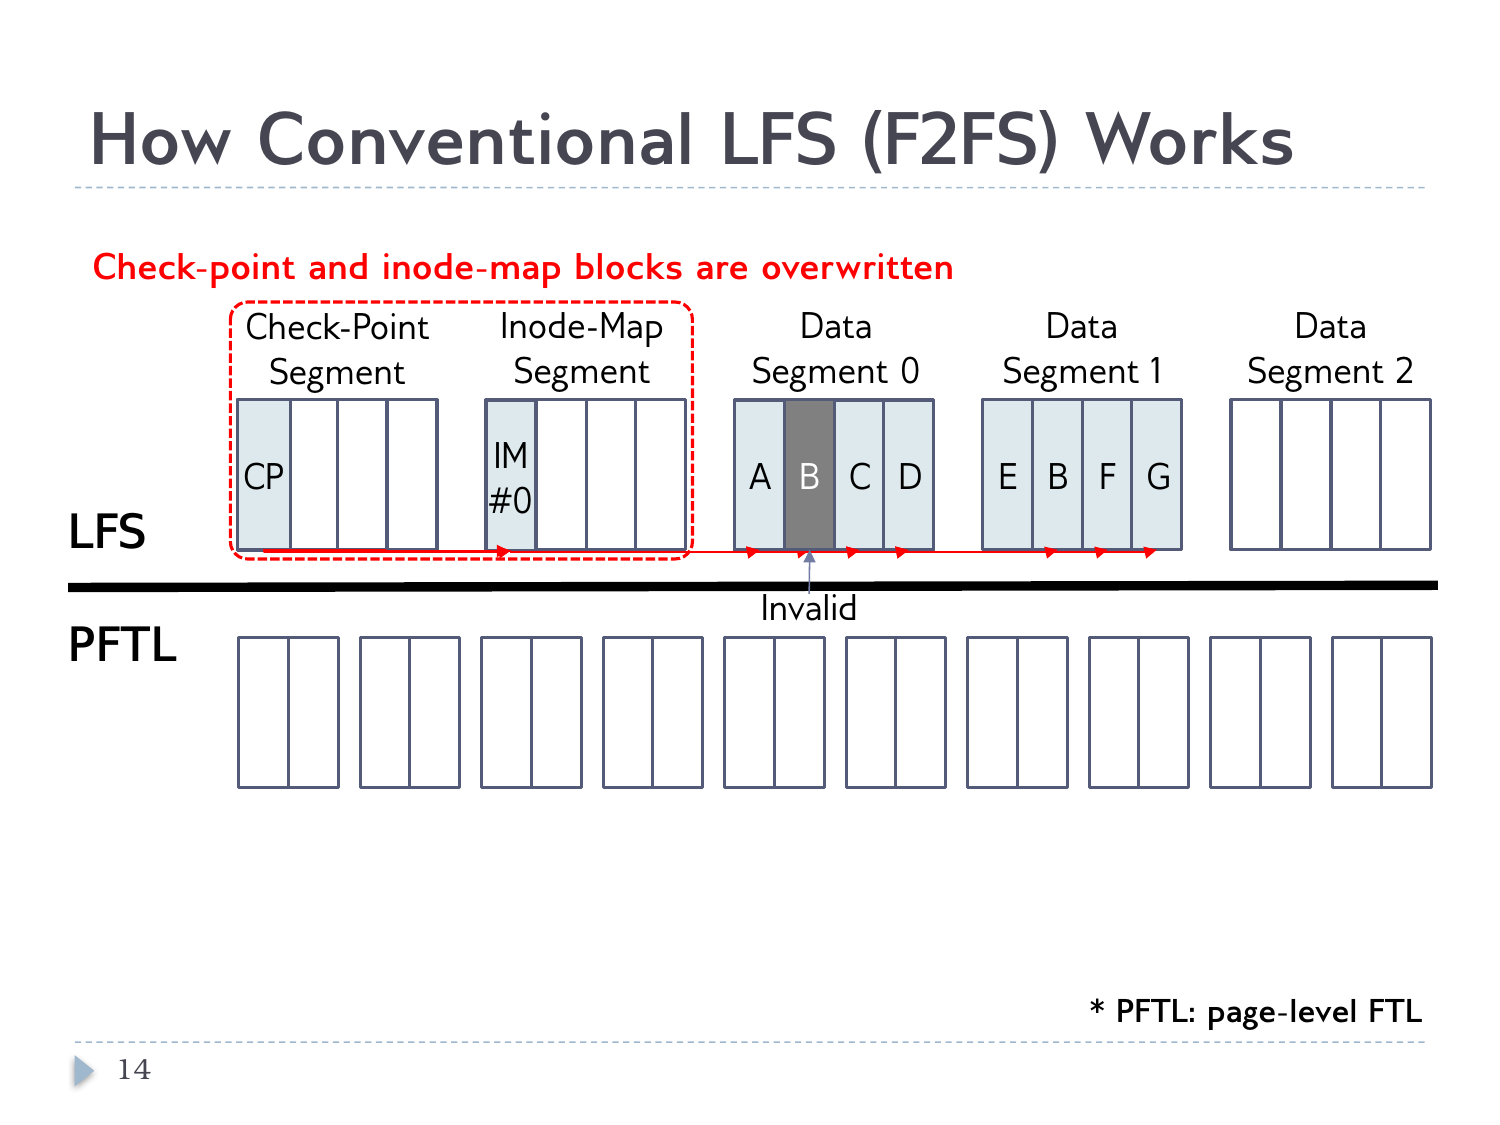

# How Conventional LFS (F2FS) Works
Check-point and inode-map blocks are overwritten

Data
Segment 2
Inode-Map
Segment
Data
Segment 0
Data
Segment 1
Check-Point
Segment
CP
CP
E
B
F
G
B
CP

IM
#0
A
B
C
D
CP
IM
#0
LFS
Invalid
PFTL

* PFTL: page-level FTL
14